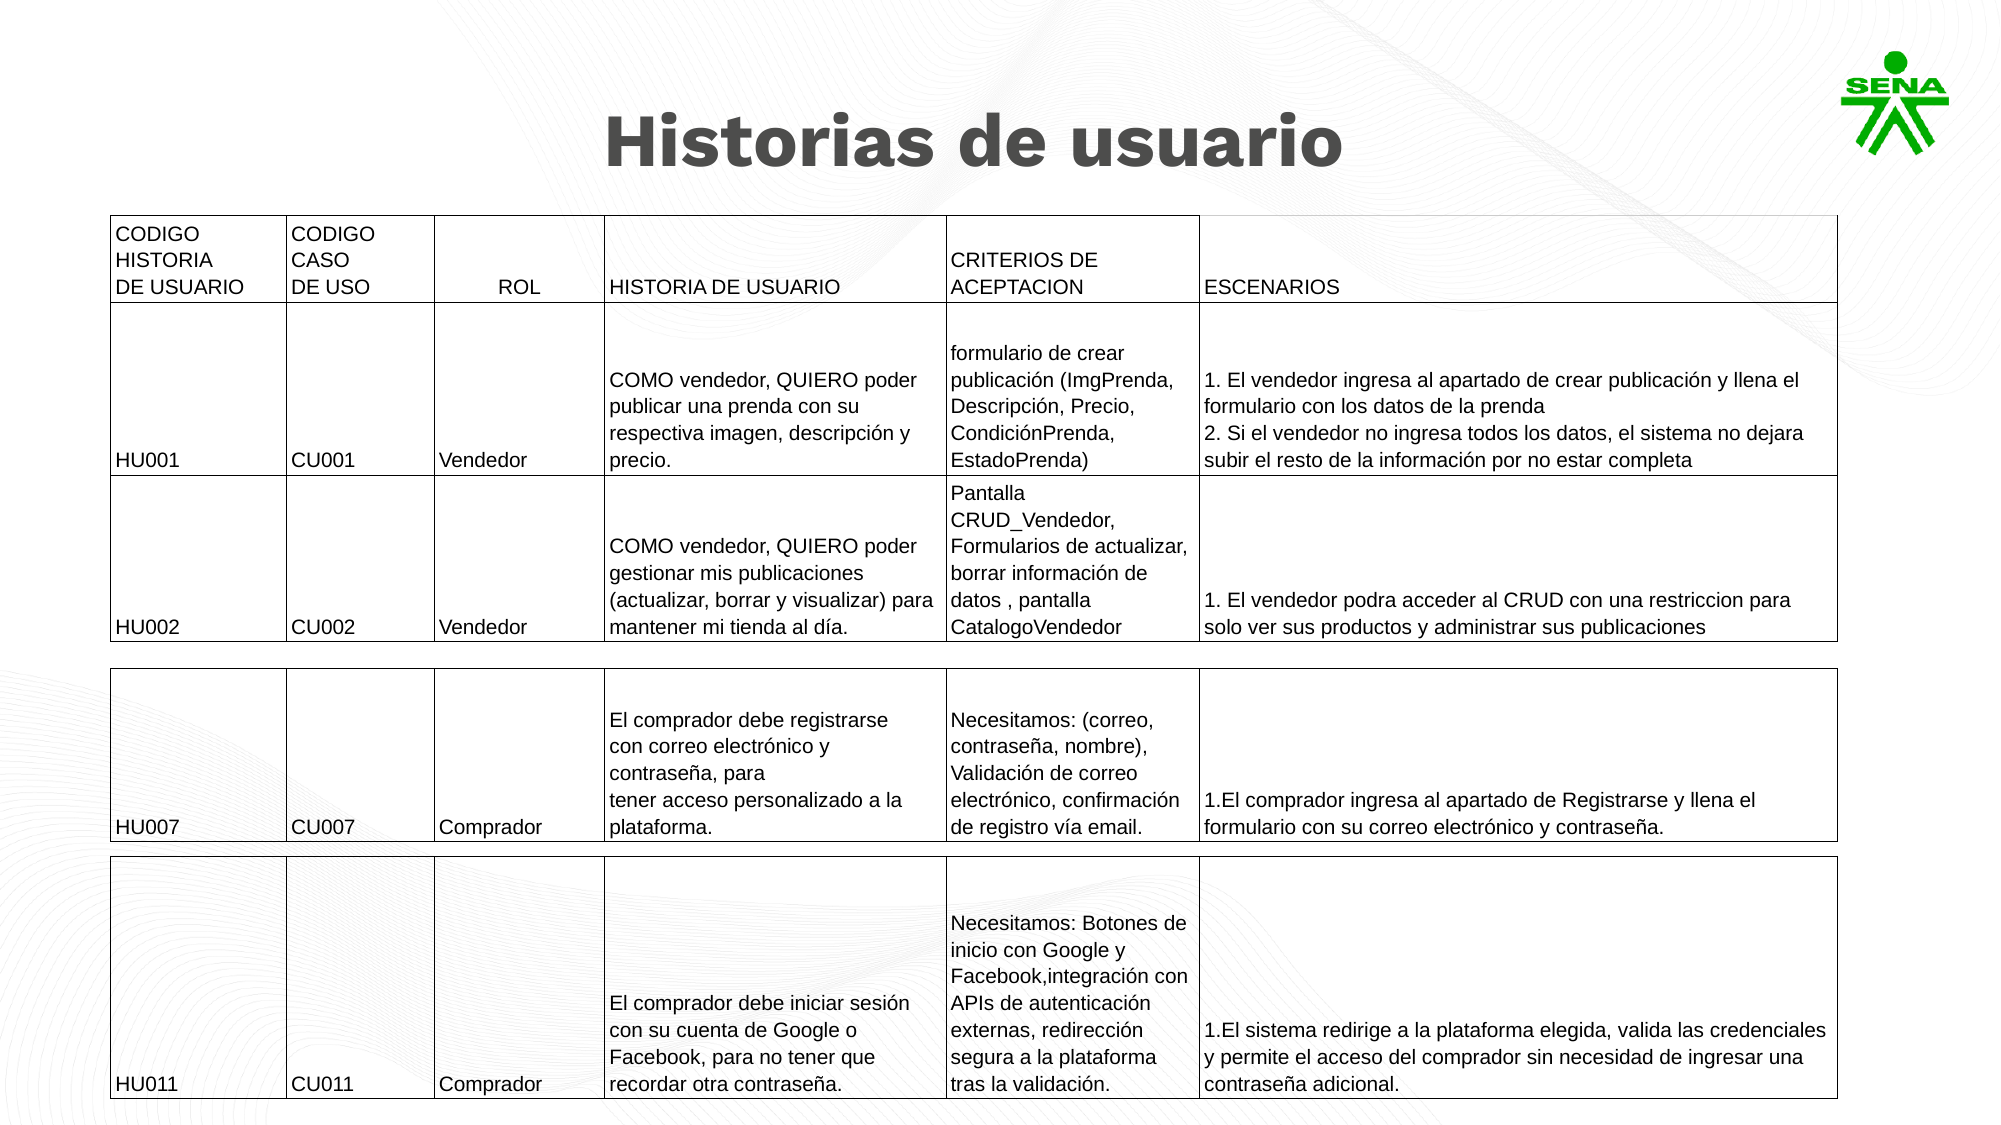

Historias de usuario
| CODIGO HISTORIA DE USUARIO | CODIGO CASO DE USO | ROL | HISTORIA DE USUARIO | CRITERIOS DE ACEPTACION | ESCENARIOS |  |
| --- | --- | --- | --- | --- | --- | --- |
| HU001 | CU001 | Vendedor | COMO vendedor, QUIERO poder publicar una prenda con su respectiva imagen, descripción y precio. | formulario de crear publicación (ImgPrenda, Descripción, Precio, CondiciónPrenda, EstadoPrenda) | 1. El vendedor ingresa al apartado de crear publicación y llena el formulario con los datos de la prenda 2. Si el vendedor no ingresa todos los datos, el sistema no dejara subir el resto de la información por no estar completa |  |
| HU002 | CU002 | Vendedor | COMO vendedor, QUIERO poder gestionar mis publicaciones (actualizar, borrar y visualizar) para mantener mi tienda al día. | Pantalla CRUD\_Vendedor, Formularios de actualizar, borrar información de datos , pantalla CatalogoVendedor | 1. El vendedor podra acceder al CRUD con una restriccion para solo ver sus productos y administrar sus publicaciones |  |
| HU007 | CU007 | Comprador | El comprador debe registrarse con correo electrónico y contraseña, para tener acceso personalizado a la plataforma. | Necesitamos: (correo, contraseña, nombre), Validación de correo electrónico, confirmación de registro vía email. | 1.El comprador ingresa al apartado de Registrarse y llena el formulario con su correo electrónico y contraseña. |  |
| --- | --- | --- | --- | --- | --- | --- |
| HU011 | CU011 | Comprador | El comprador debe iniciar sesión con su cuenta de Google o Facebook, para no tener que recordar otra contraseña. | Necesitamos: Botones de inicio con Google y Facebook,integración con APIs de autenticación externas, redirección segura a la plataforma tras la validación. | 1.El sistema redirige a la plataforma elegida, valida las credenciales y permite el acceso del comprador sin necesidad de ingresar una contraseña adicional. |  |
| --- | --- | --- | --- | --- | --- | --- |